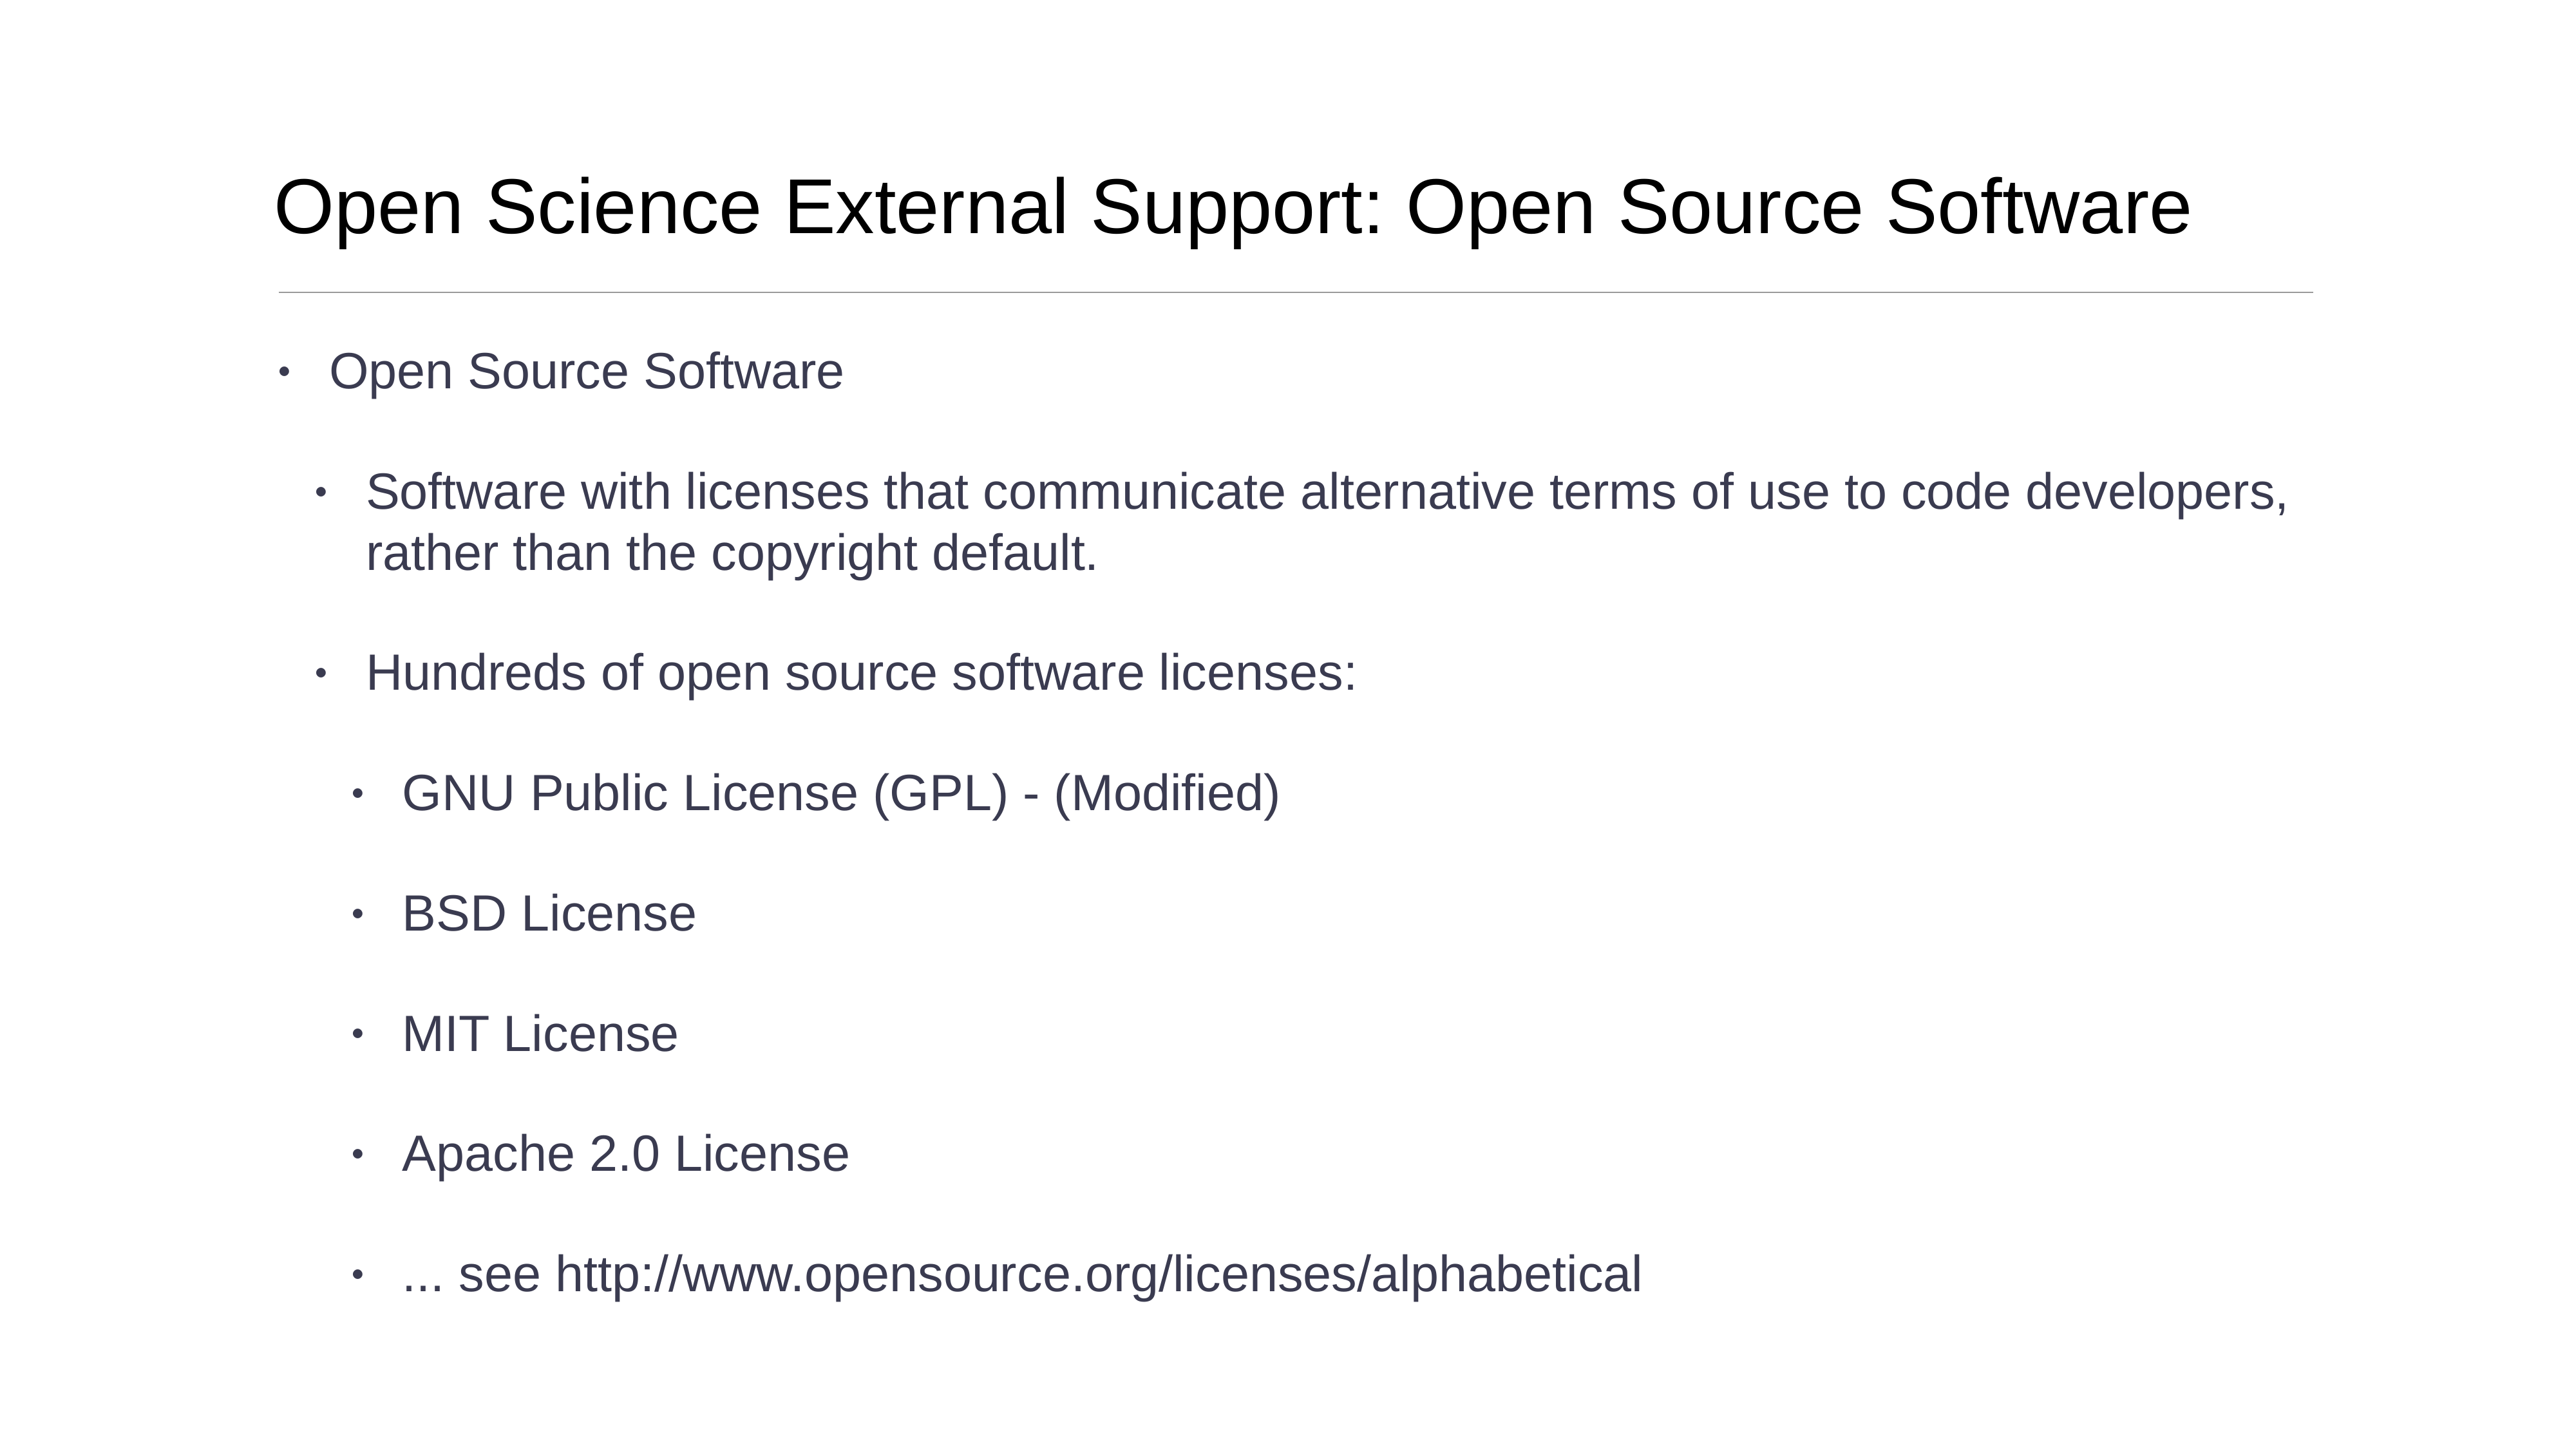

# Open Science External Support: Open Source Software
Open Source Software
Software with licenses that communicate alternative terms of use to code developers, rather than the copyright default.
Hundreds of open source software licenses:
GNU Public License (GPL) - (Modified)
BSD License
MIT License
Apache 2.0 License
... see http://www.opensource.org/licenses/alphabetical